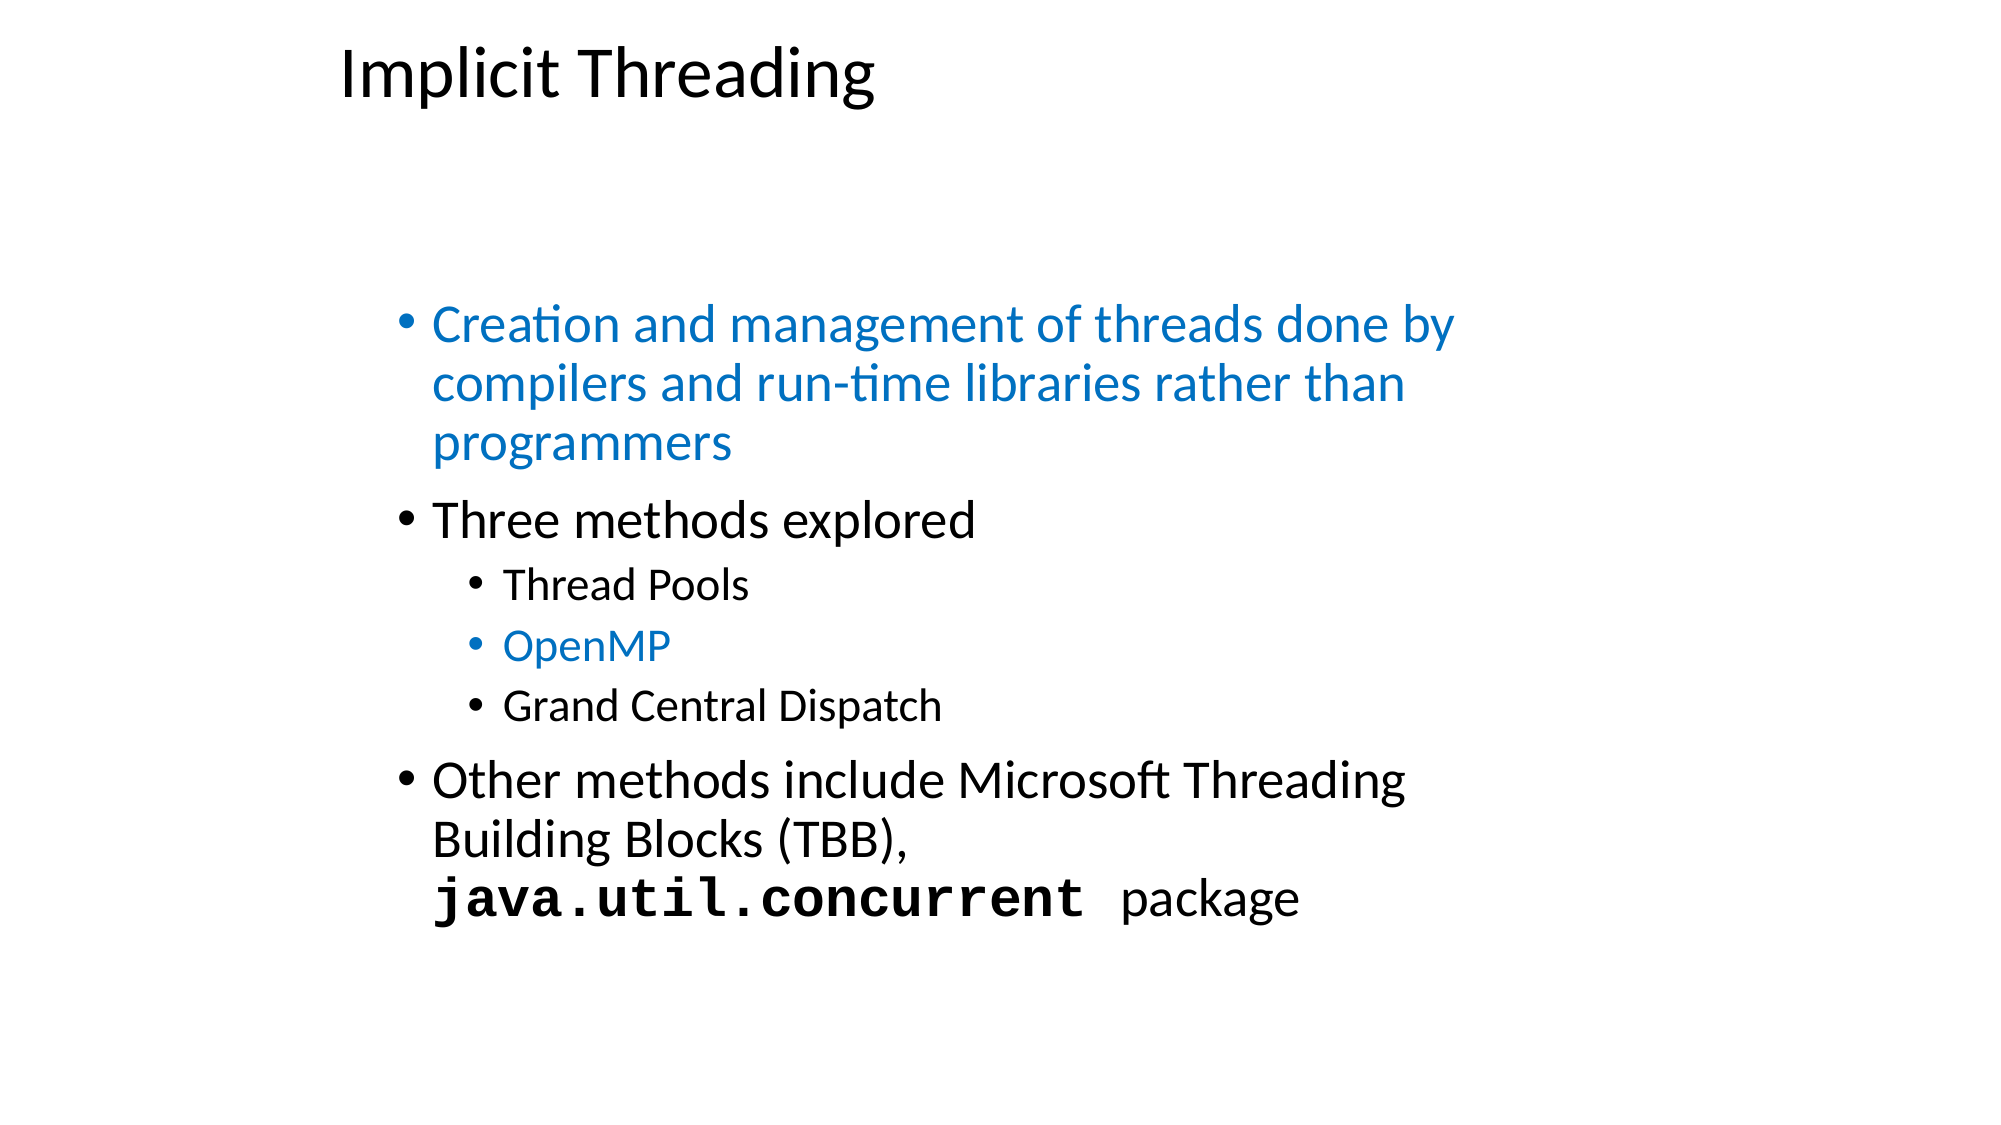

# Implicit Threading

Creation and management of threads done by compilers and run-time libraries rather than programmers
Three methods explored
Thread Pools
OpenMP
Grand Central Dispatch
Other methods include Microsoft Threading Building Blocks (TBB), java.util.concurrent package